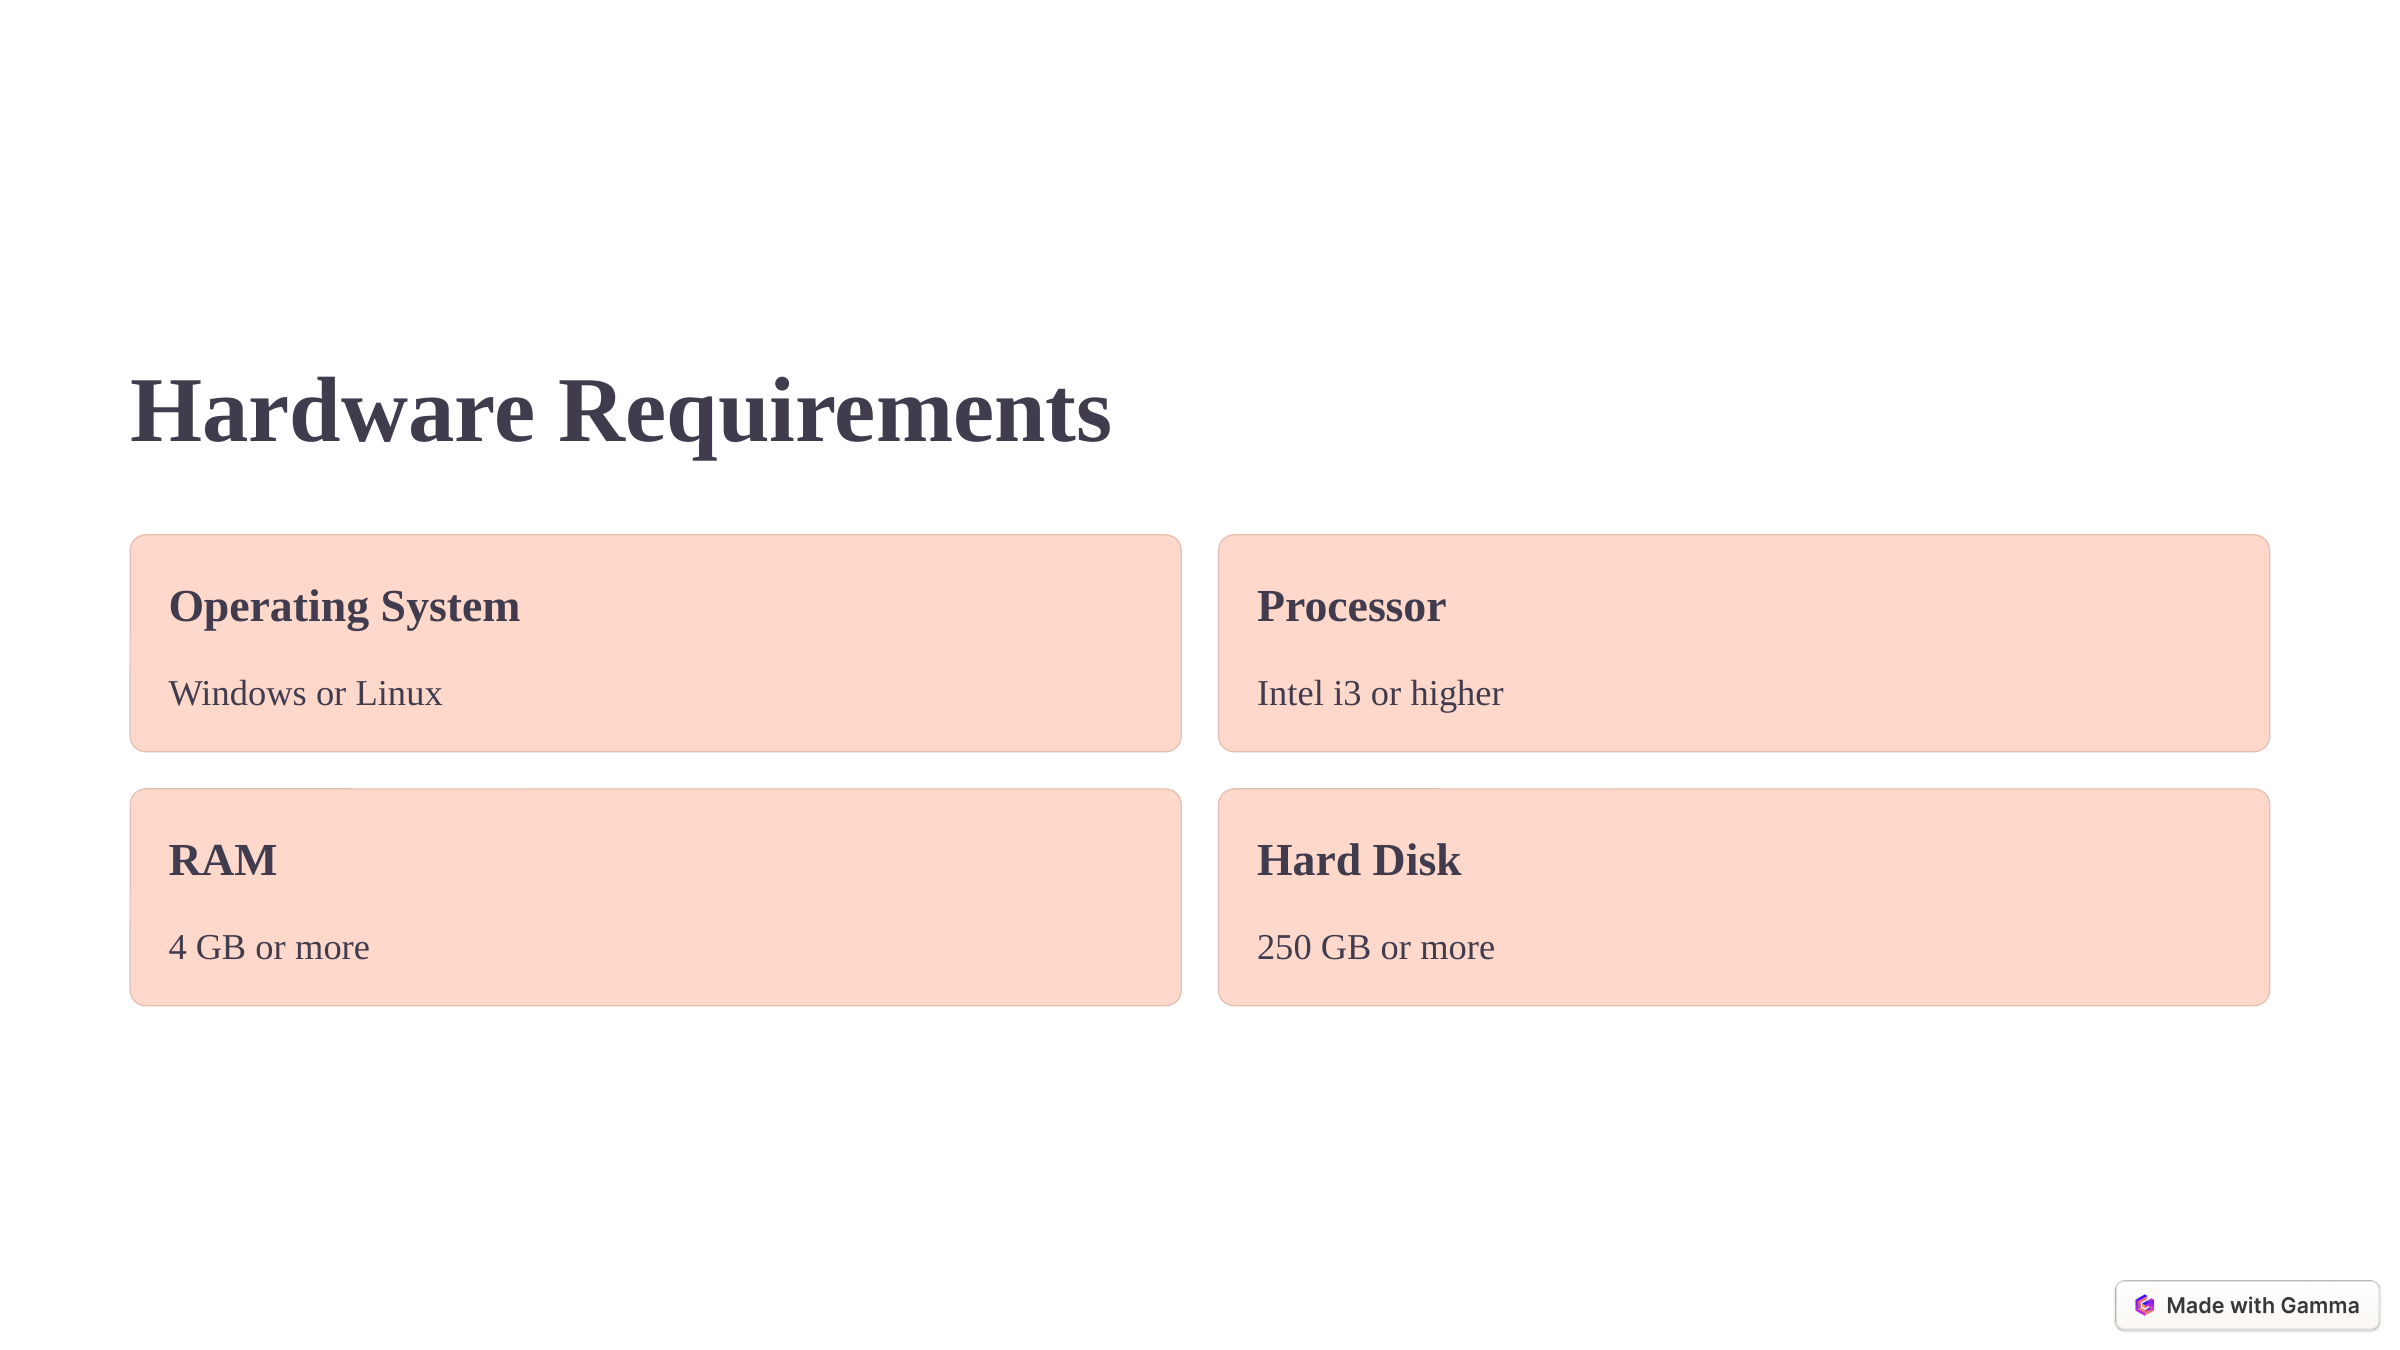

Hardware Requirements

Operating System
Processor
Windows or Linux
Intel i3 or higher

RAM
Hard Disk
4 GB or more
250 GB or more